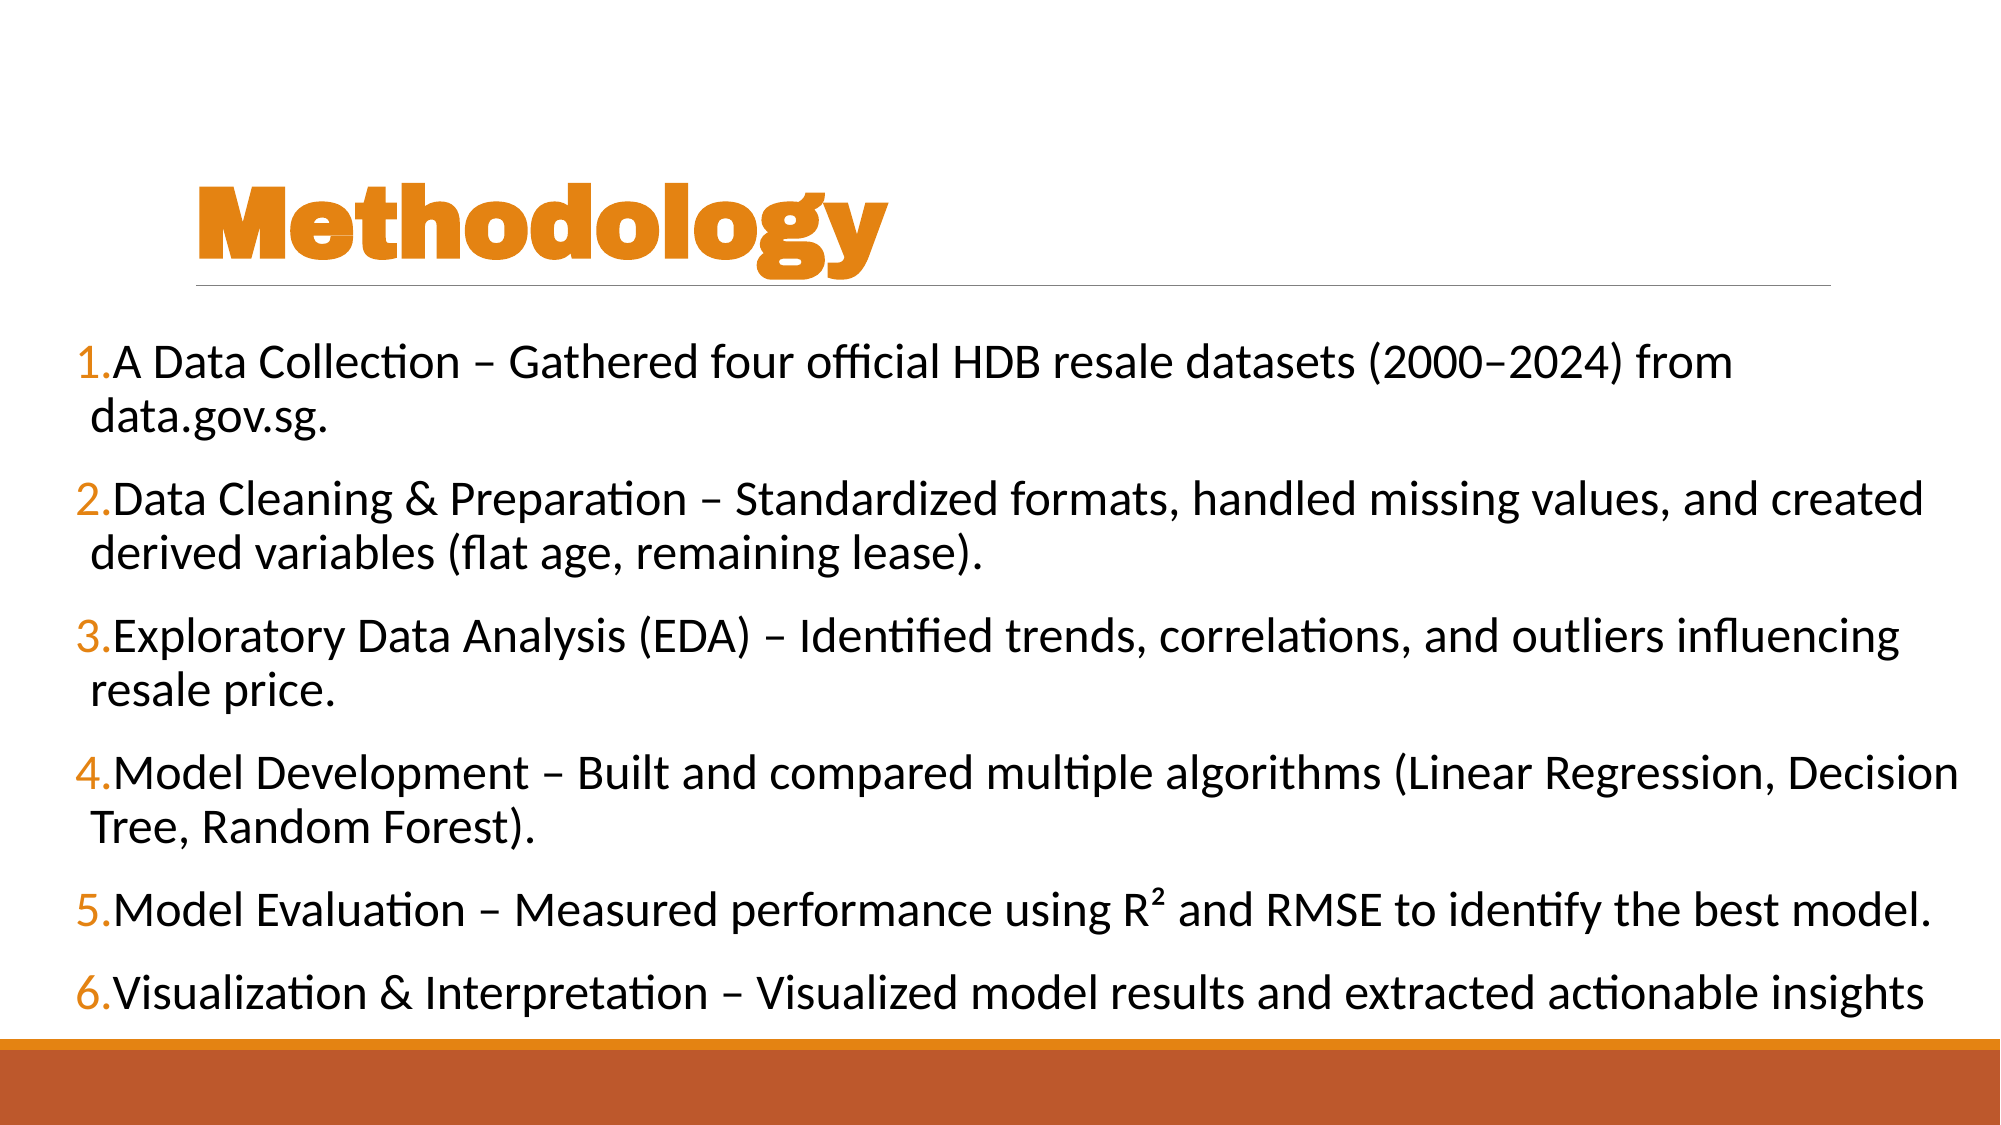

# Methodology
A Data Collection – Gathered four official HDB resale datasets (2000–2024) from data.gov.sg.
Data Cleaning & Preparation – Standardized formats, handled missing values, and created derived variables (flat age, remaining lease).
Exploratory Data Analysis (EDA) – Identified trends, correlations, and outliers influencing resale price.
Model Development – Built and compared multiple algorithms (Linear Regression, Decision Tree, Random Forest).
Model Evaluation – Measured performance using R² and RMSE to identify the best model.
Visualization & Interpretation – Visualized model results and extracted actionable insights